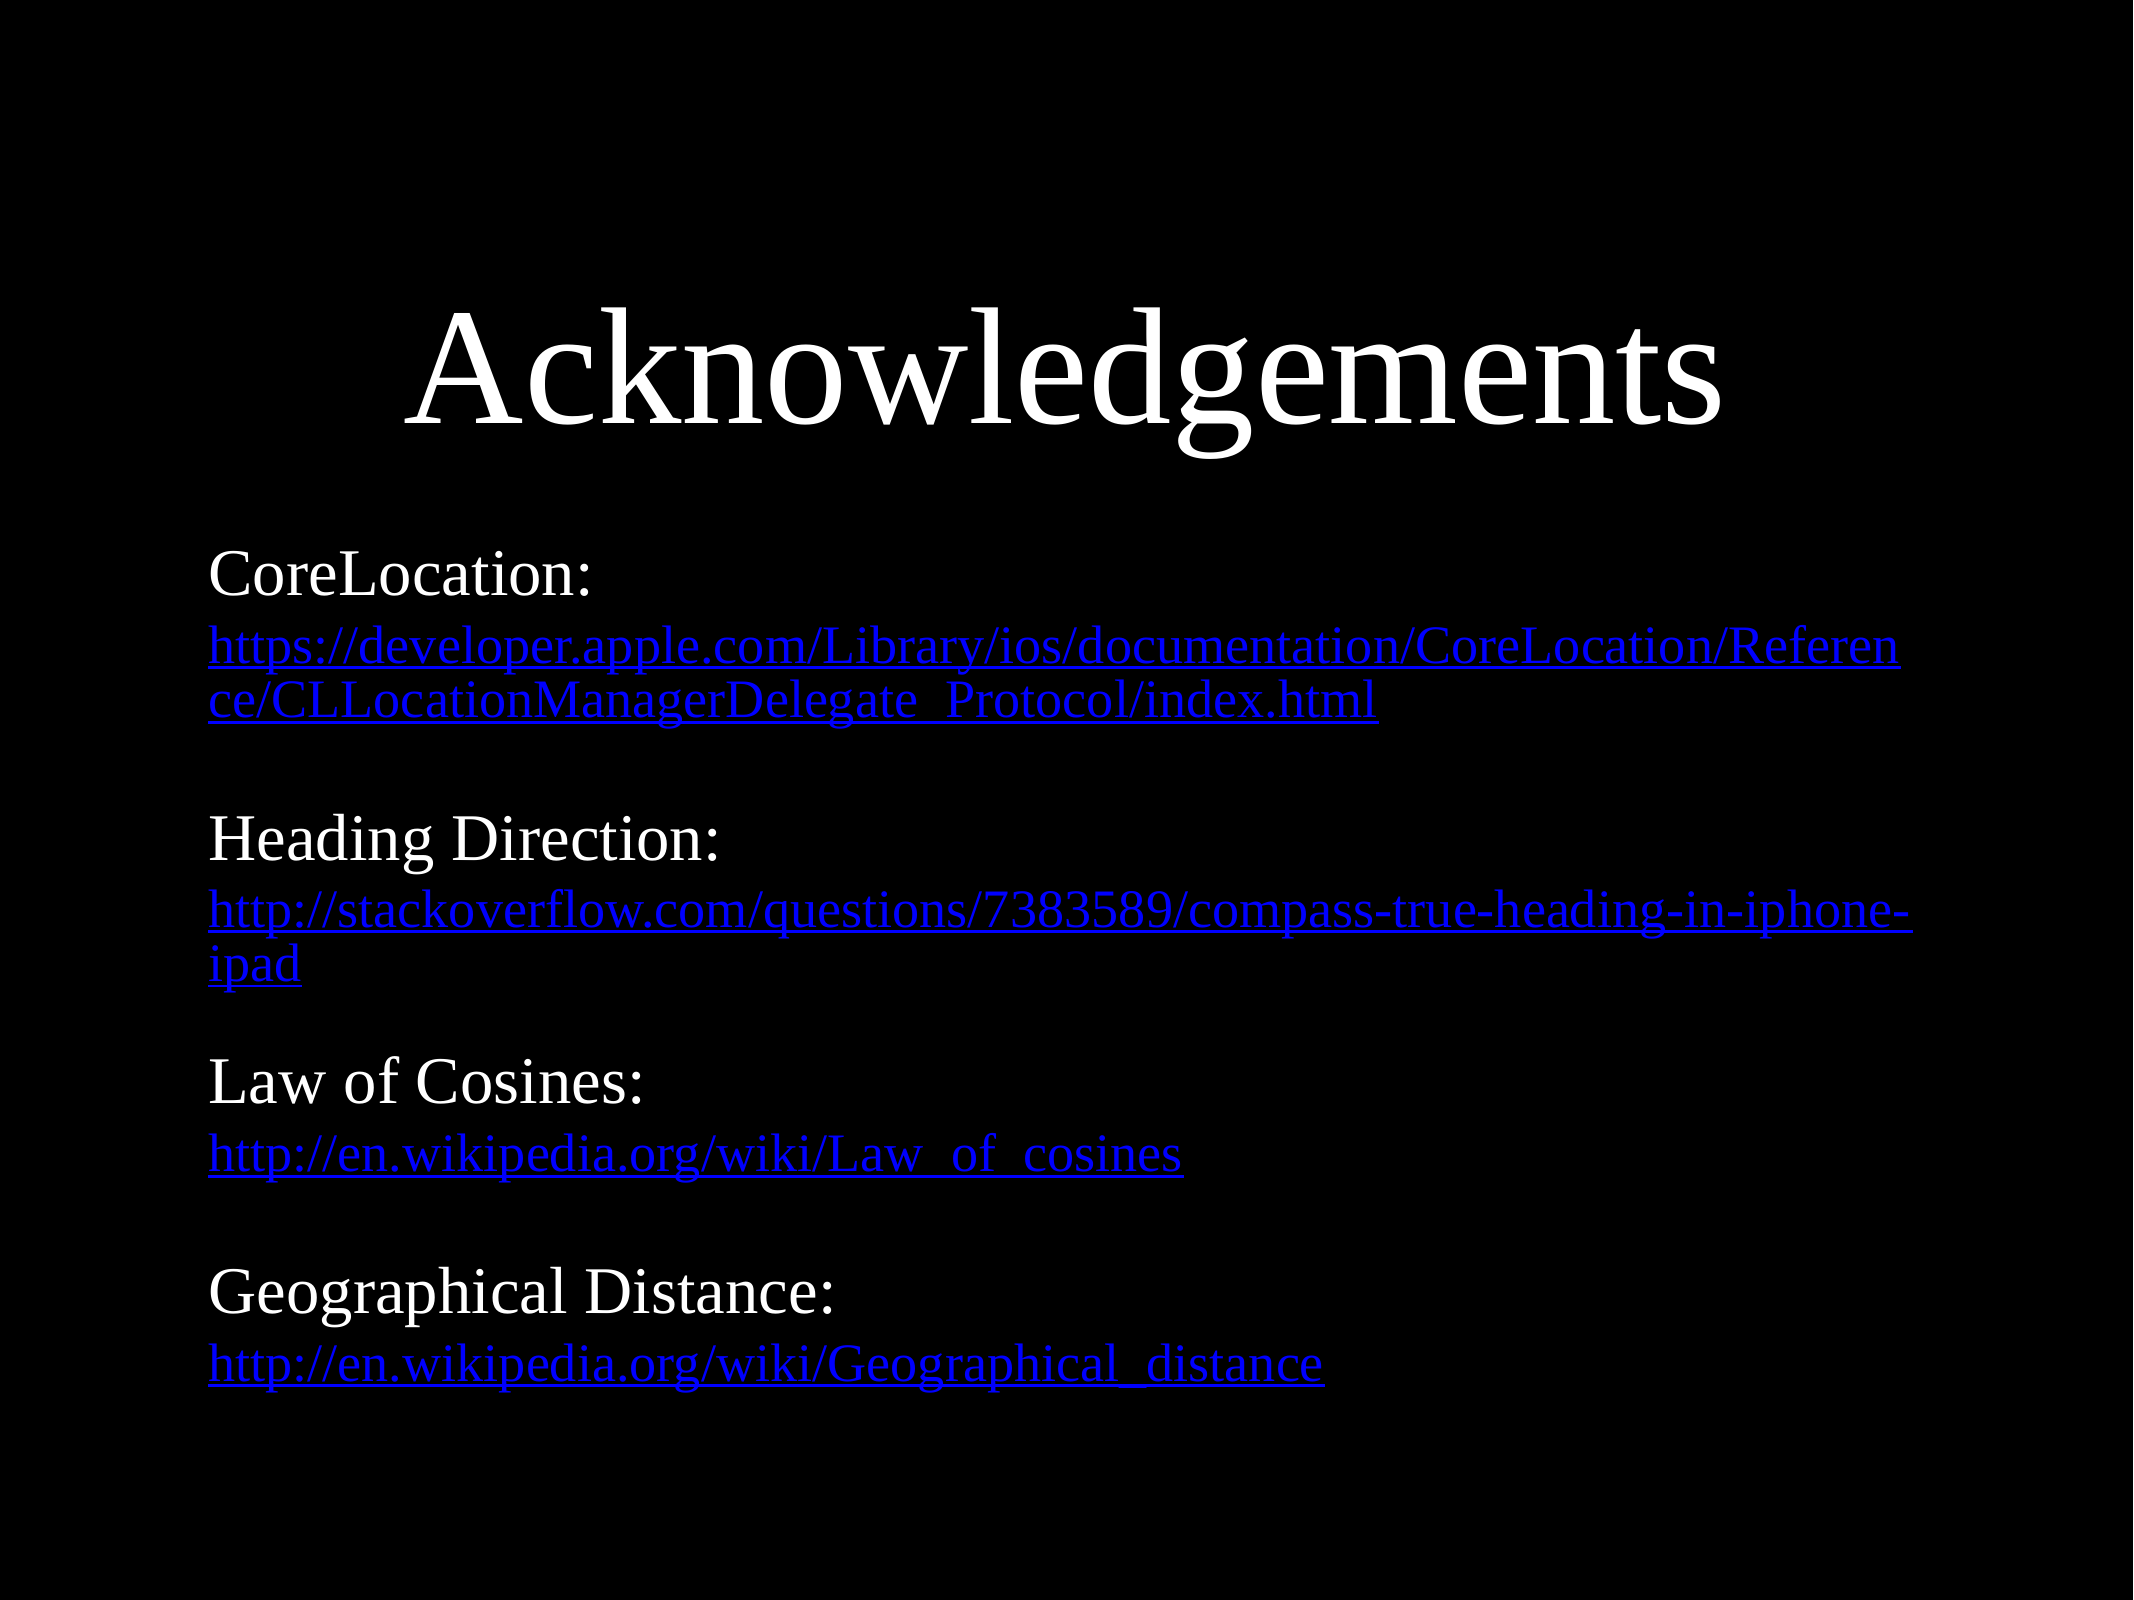

# Acknowledgements
CoreLocation:
https://developer.apple.com/Library/ios/documentation/CoreLocation/Reference/CLLocationManagerDelegate_Protocol/index.html

Heading Direction:
http://stackoverflow.com/questions/7383589/compass-true-heading-in-iphone-ipad

Law of Cosines:
http://en.wikipedia.org/wiki/Law_of_cosines

Geographical Distance:
http://en.wikipedia.org/wiki/Geographical_distance